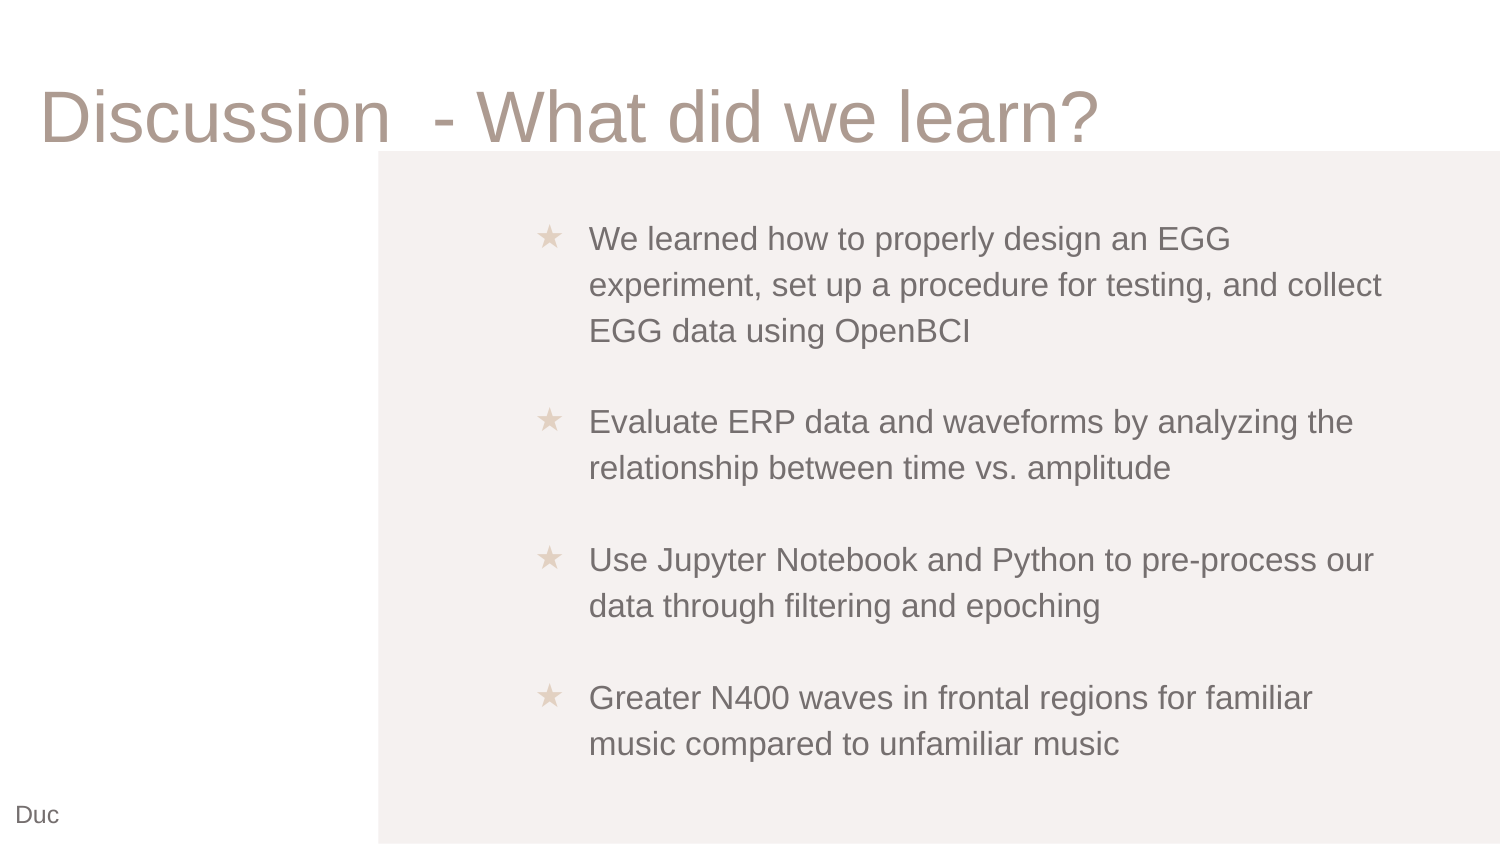

# Discussion  - What did we learn?
We learned how to properly design an EGG experiment, set up a procedure for testing, and collect EGG data using OpenBCI

Evaluate ERP data and waveforms by analyzing the relationship between time vs. amplitude

Use Jupyter Notebook and Python to pre-process our data through filtering and epoching

Greater N400 waves in frontal regions for familiar music compared to unfamiliar music

Duc